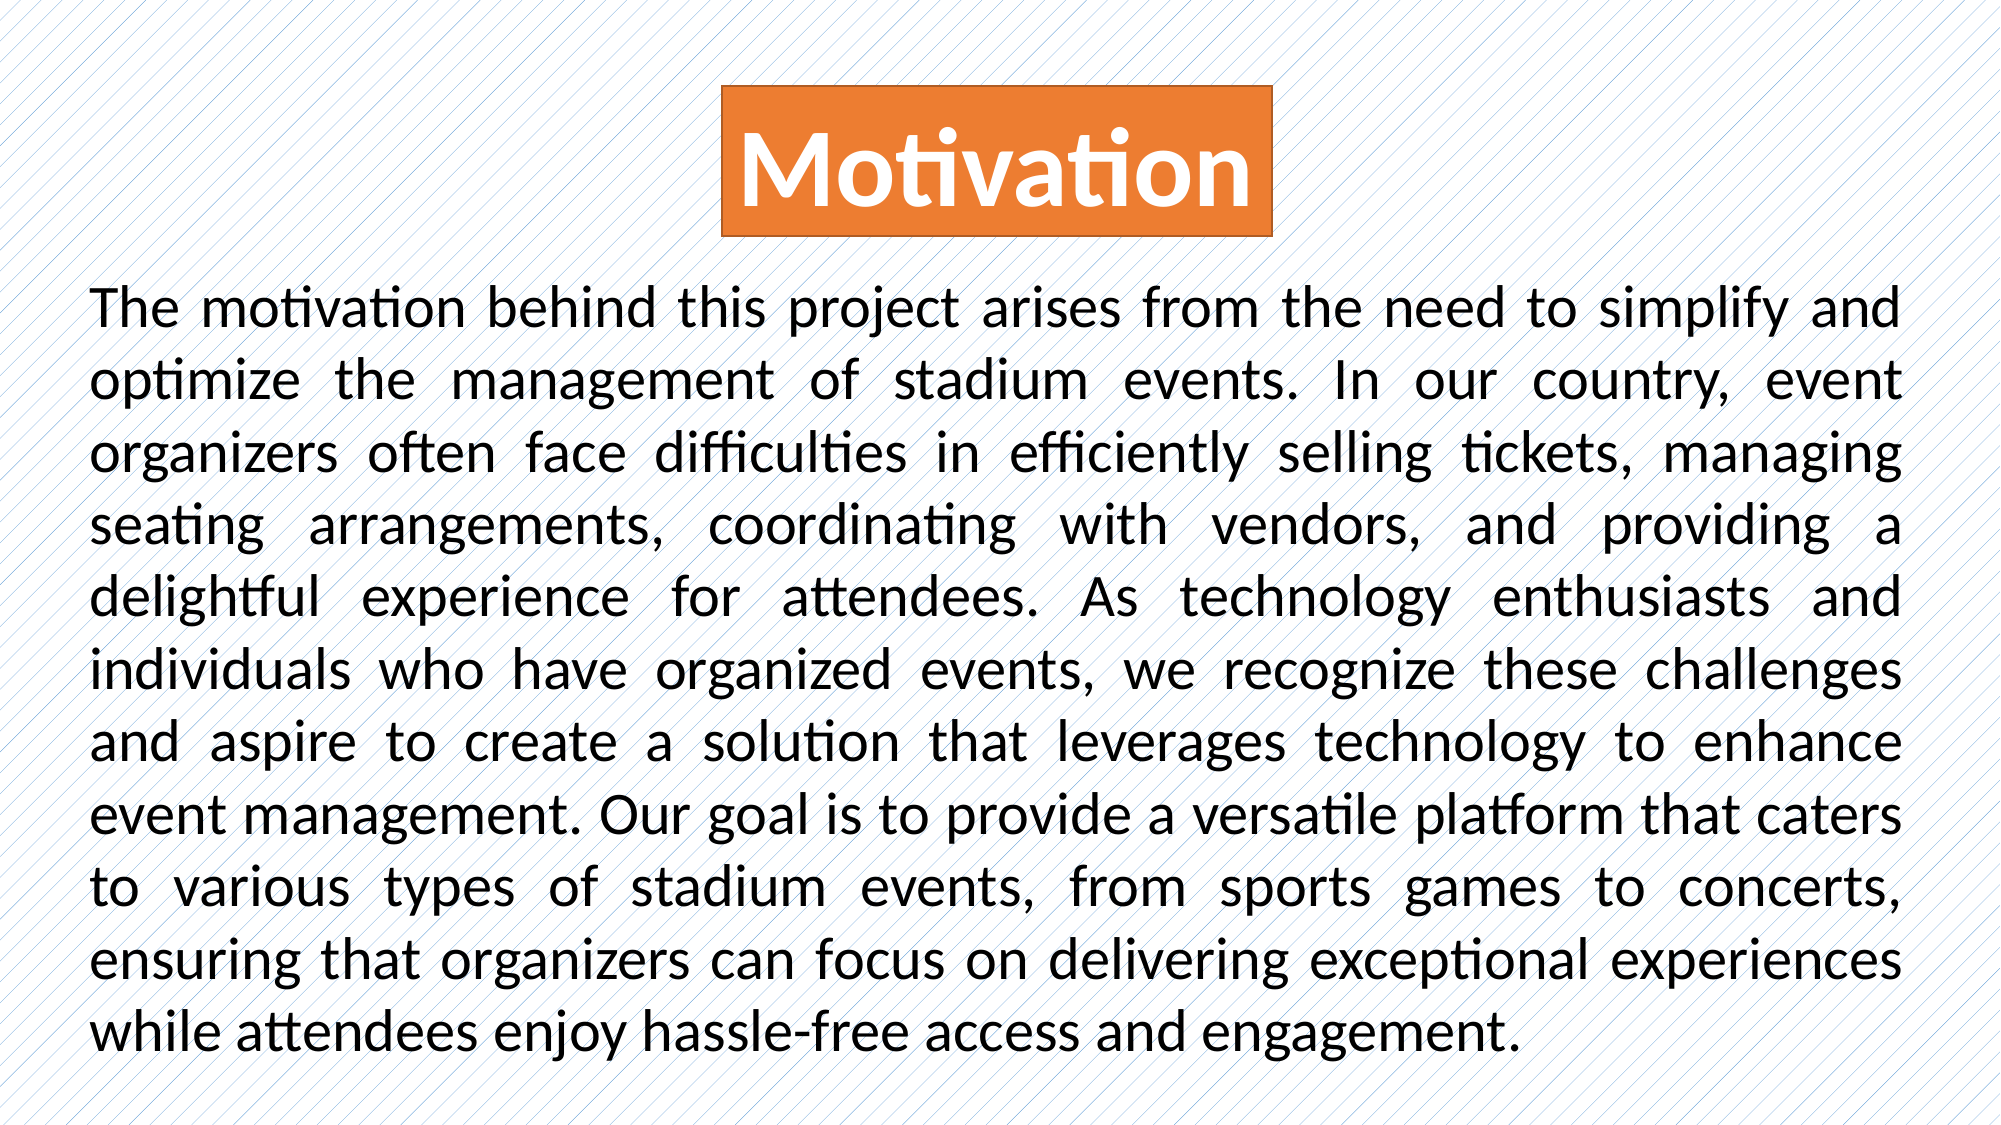

Motivation
The motivation behind this project arises from the need to simplify and optimize the management of stadium events. In our country, event organizers often face difficulties in efficiently selling tickets, managing seating arrangements, coordinating with vendors, and providing a delightful experience for attendees. As technology enthusiasts and individuals who have organized events, we recognize these challenges and aspire to create a solution that leverages technology to enhance event management. Our goal is to provide a versatile platform that caters to various types of stadium events, from sports games to concerts, ensuring that organizers can focus on delivering exceptional experiences while attendees enjoy hassle-free access and engagement.